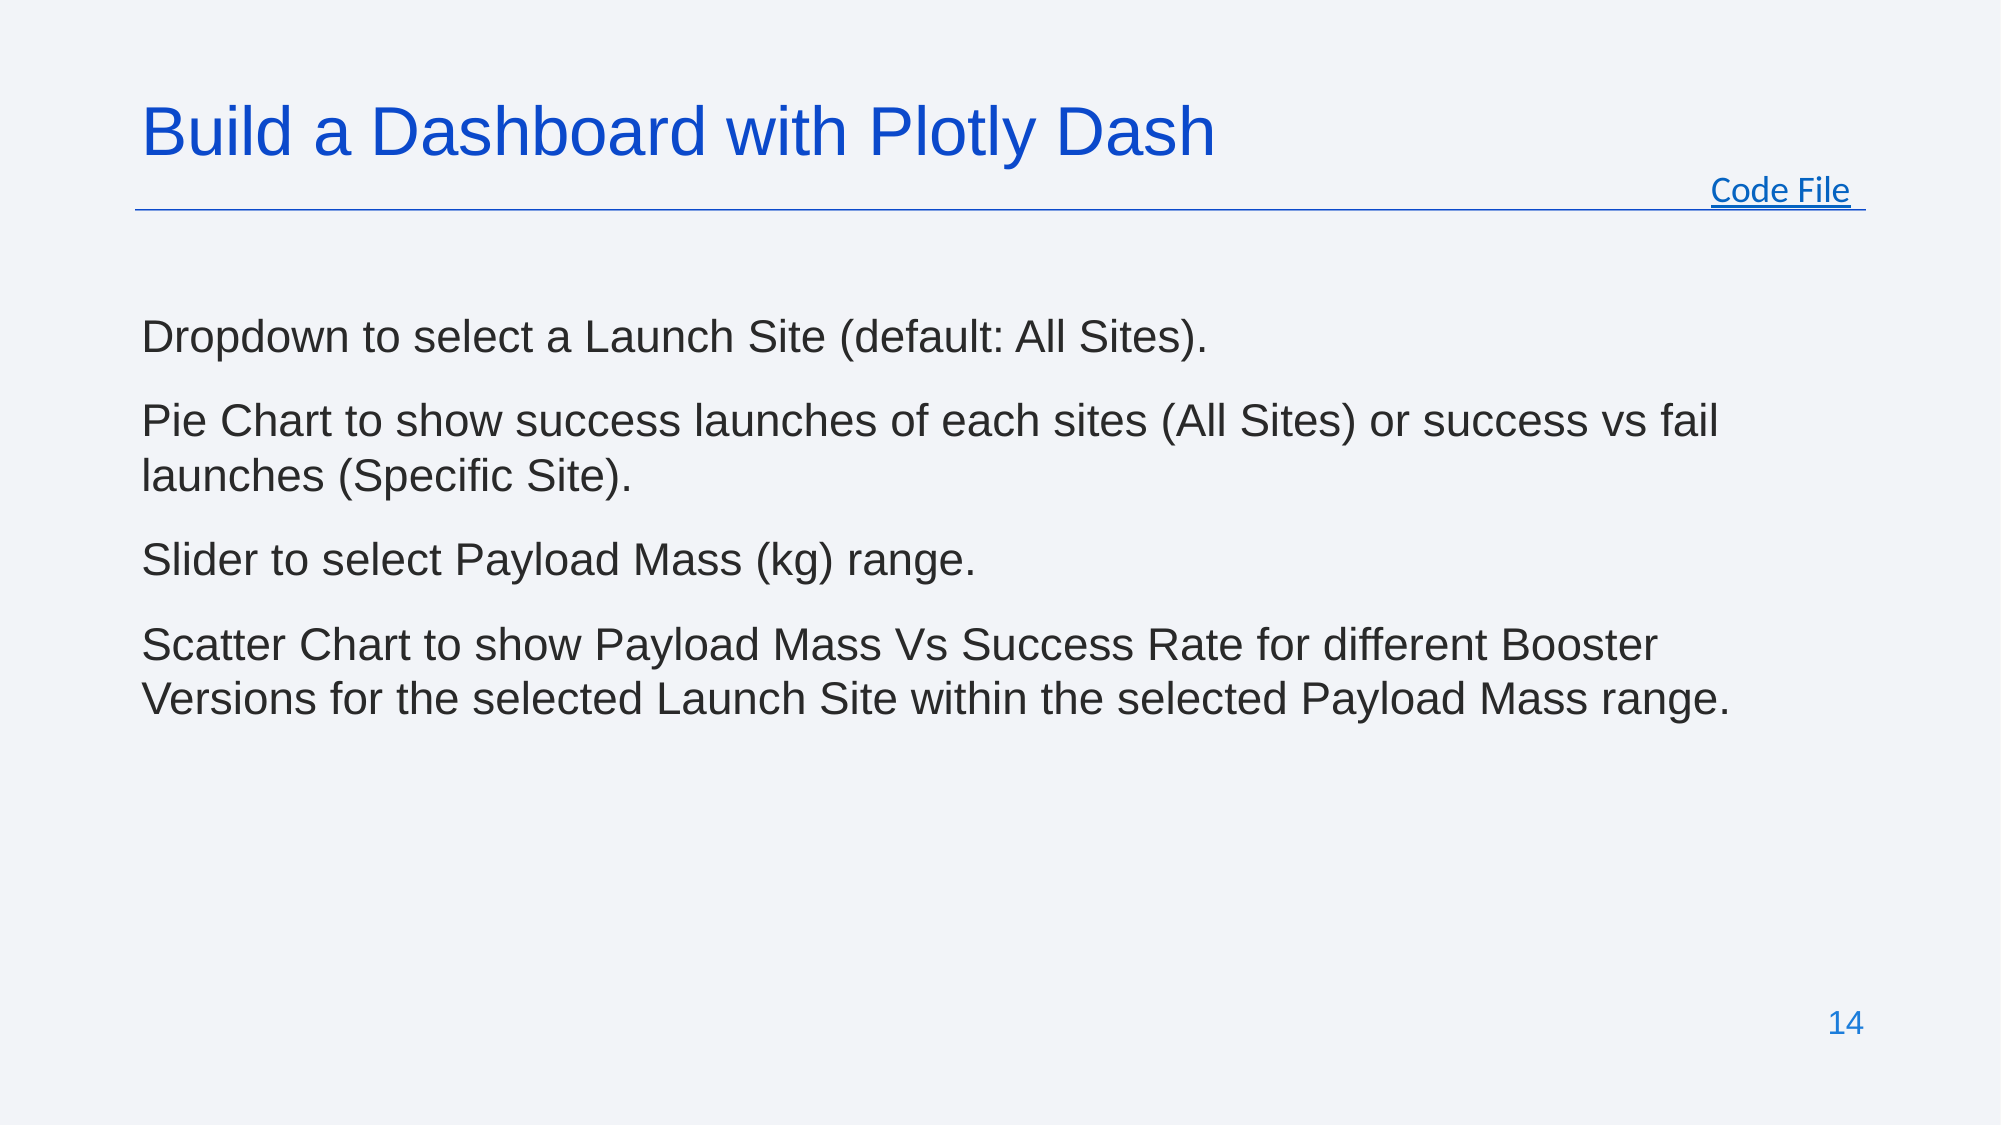

Build a Dashboard with Plotly Dash
Code File
Dropdown to select a Launch Site (default: All Sites).
Pie Chart to show success launches of each sites (All Sites) or success vs fail launches (Specific Site).
Slider to select Payload Mass (kg) range.
Scatter Chart to show Payload Mass Vs Success Rate for different Booster Versions for the selected Launch Site within the selected Payload Mass range.
14